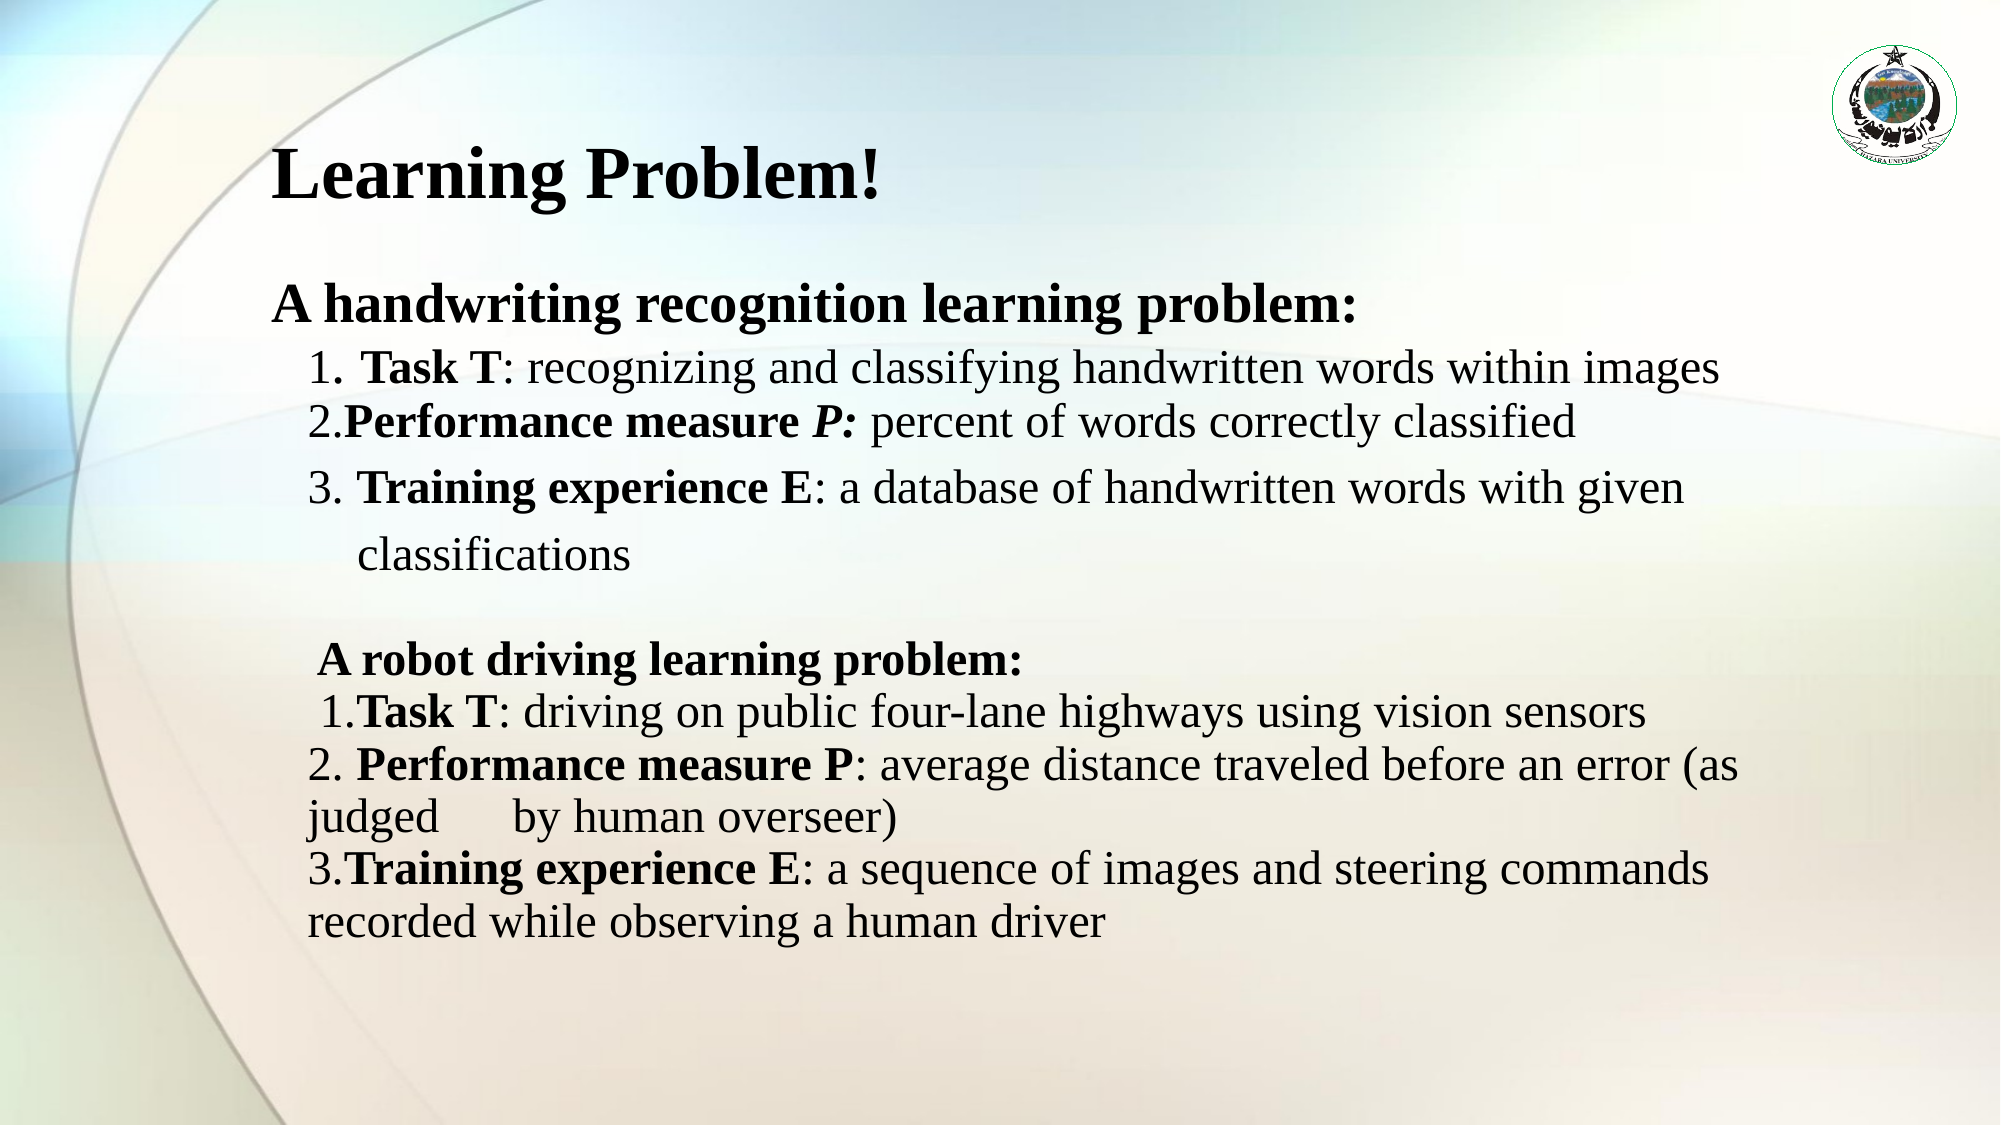

# Learning Problem!
A handwriting recognition learning problem:
1. Task T: recognizing and classifying handwritten words within images
2.Performance measure P: percent of words correctly classified
	3. Training experience E: a database of handwritten words with given
       classifications
 A robot driving learning problem:
 1.Task T: driving on public four-lane highways using vision sensors
2. Performance measure P: average distance traveled before an error (as 	judged      by human overseer)
3.Training experience E: a sequence of images and steering commands 	recorded while observing a human driver